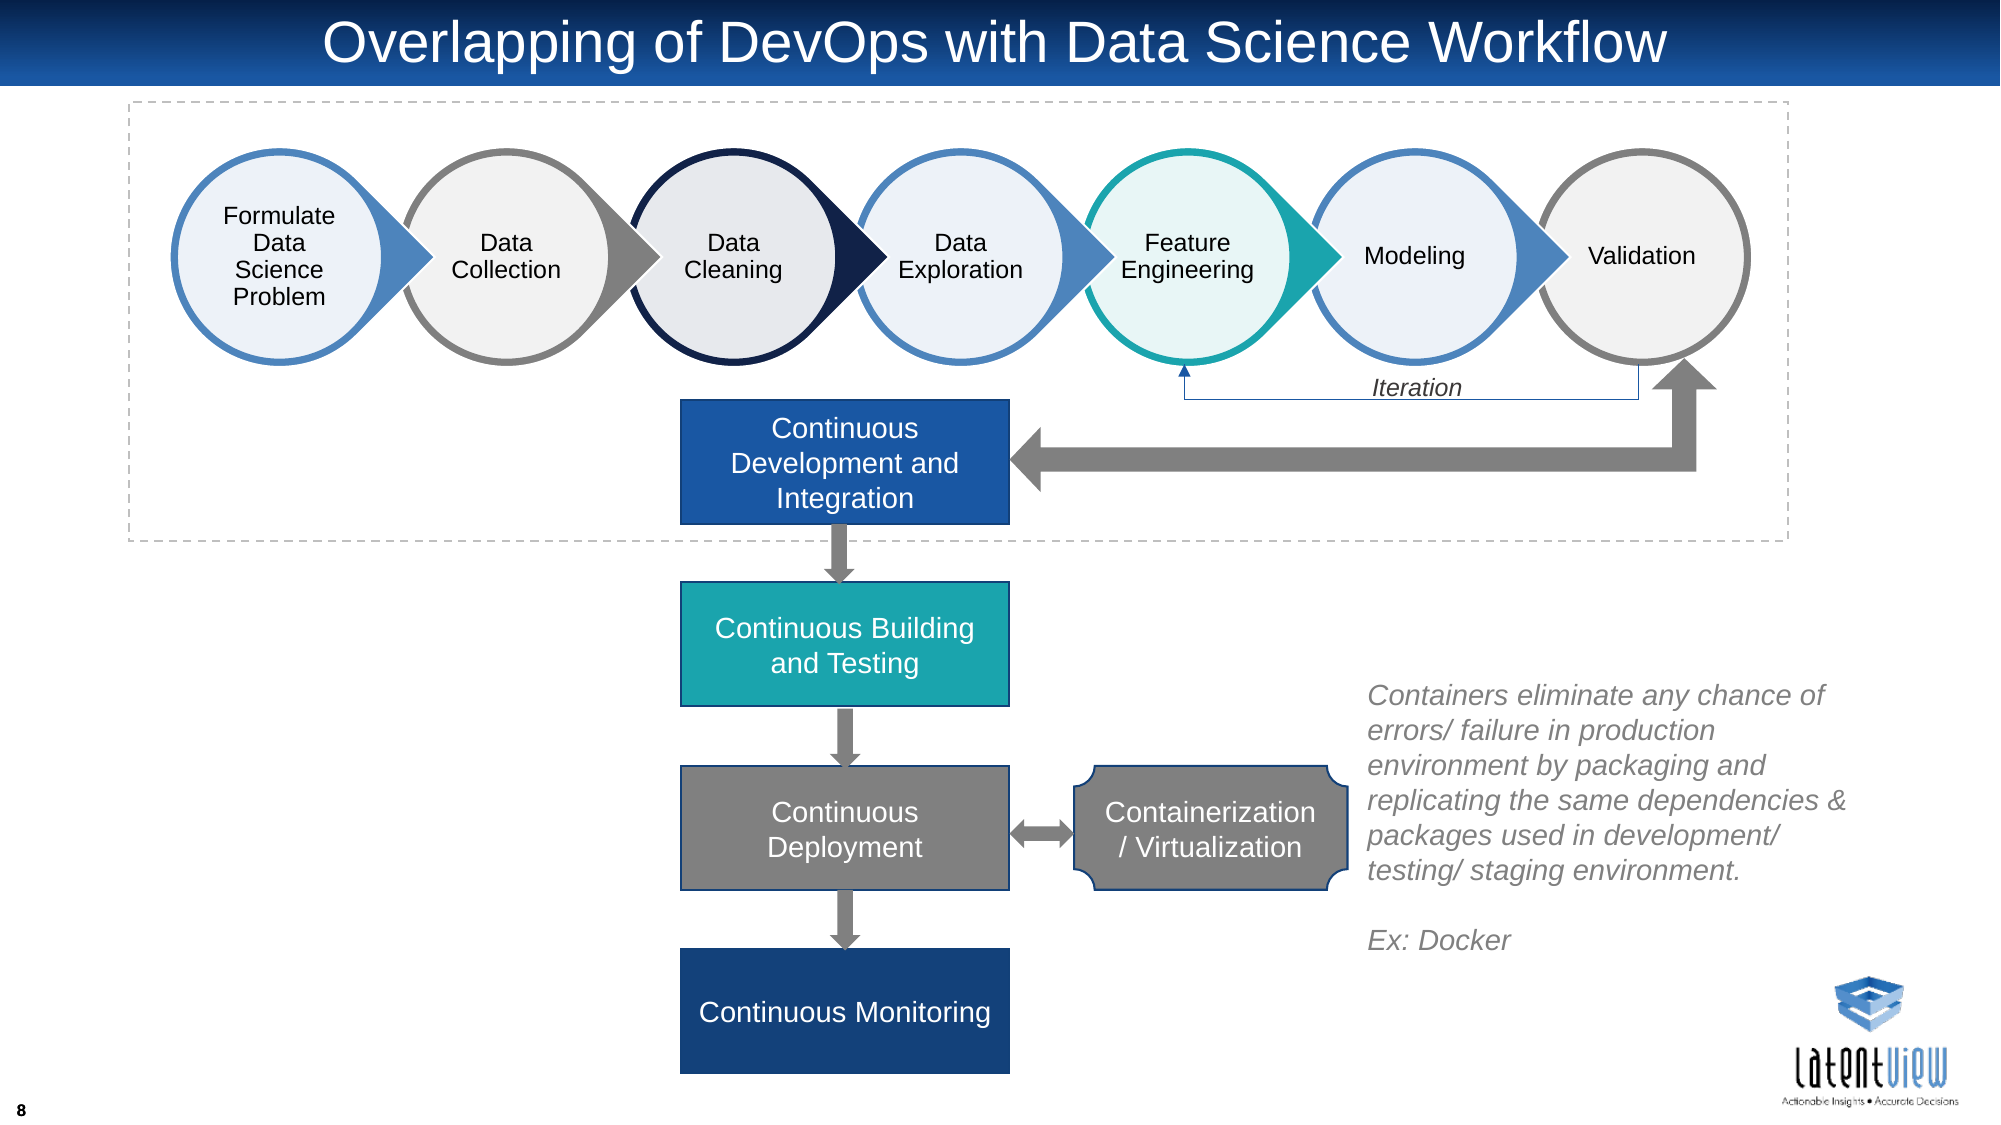

# Overlapping of DevOps with Data Science Workflow
Validation
Modeling
Feature Engineering
Data Exploration
Data Cleaning
Data Collection
Formulate Data Science Problem

Iteration
Continuous Development and Integration

Continuous Building and Testing
Containers eliminate any chance of errors/ failure in production environment by packaging and replicating the same dependencies & packages used in development/ testing/ staging environment.

Ex: Docker

Continuous Deployment
Containerization/ Virtualization

Continuous Monitoring